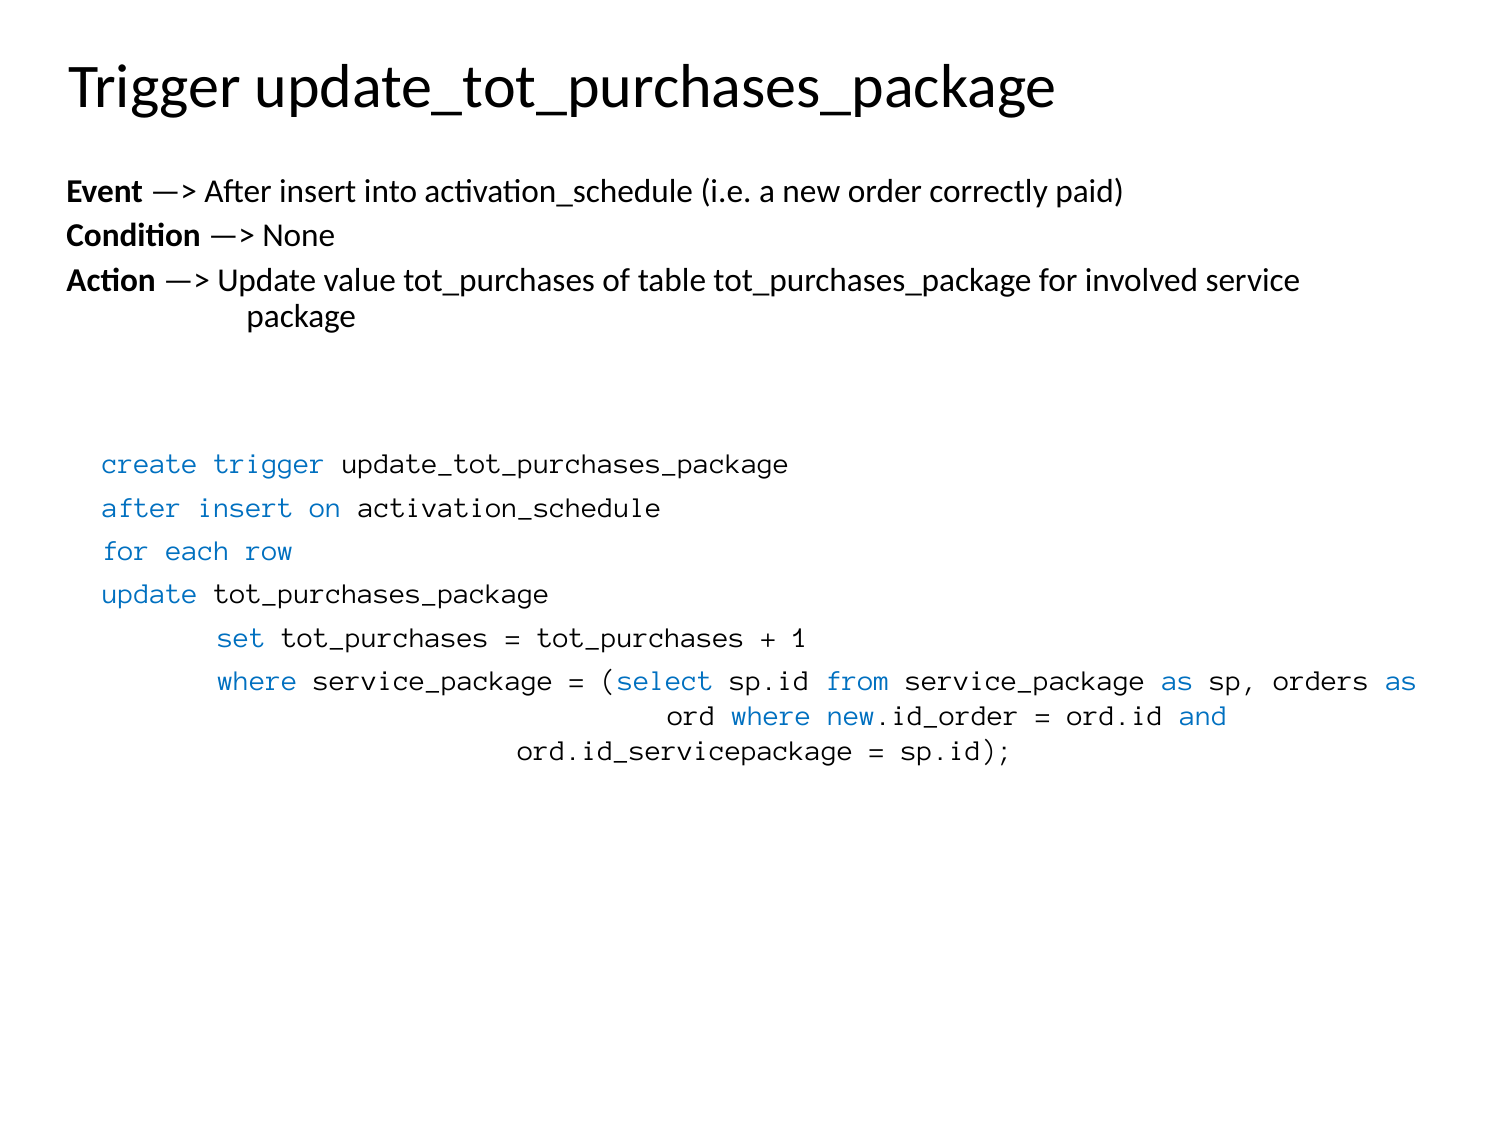

# Trigger update_tot_purchases_package
Event —> After insert into activation_schedule (i.e. a new order correctly paid)
Condition —> None
Action —> Update value tot_purchases of table tot_purchases_package for involved service 		    package
create trigger update_tot_purchases_package
after insert on activation_schedule
for each row
update tot_purchases_package
	set tot_purchases = tot_purchases + 1
	where service_package = (select sp.id from service_package as sp, orders as 				ord where new.id_order = ord.id and 					ord.id_servicepackage = sp.id);